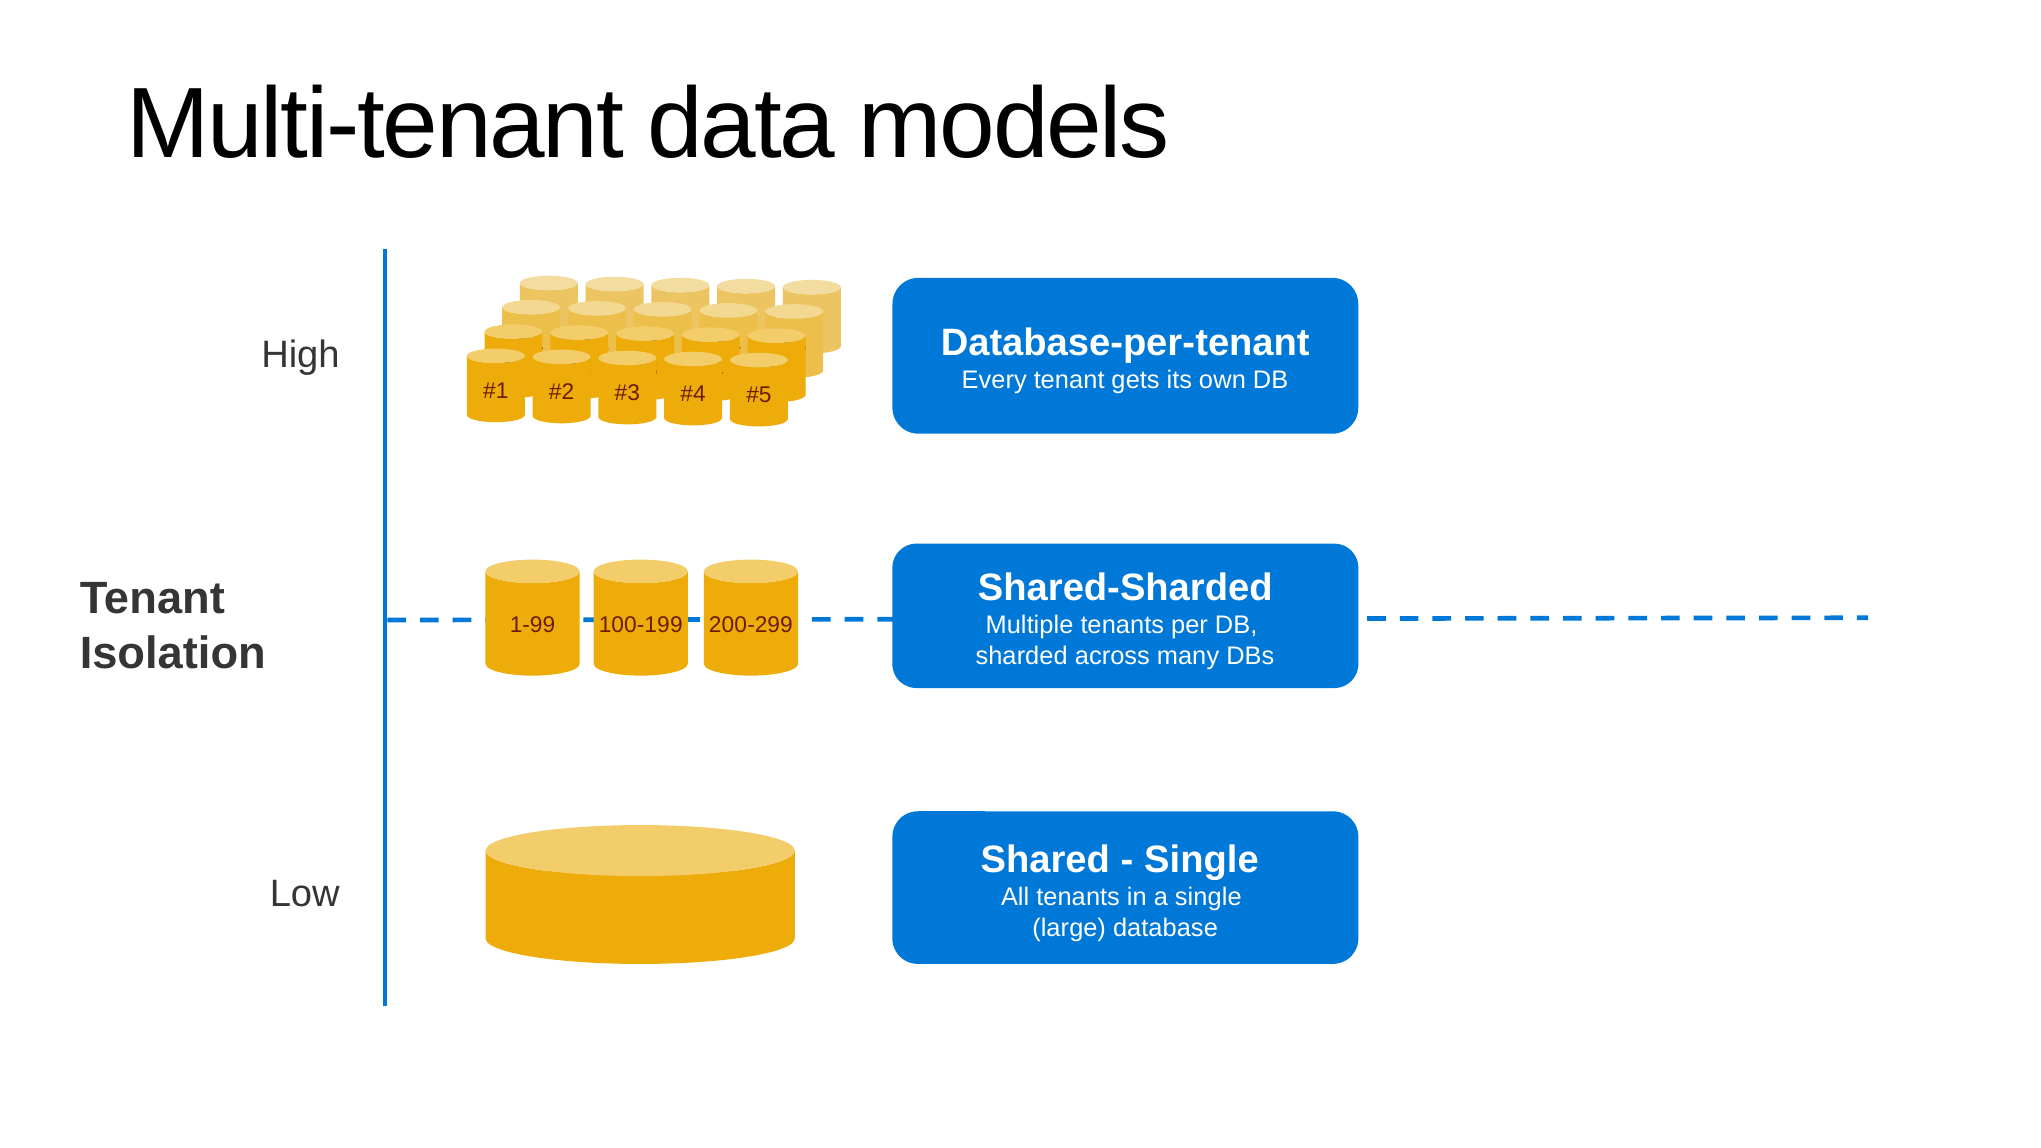

# Multi-tenant data models
High
Tenant Isolation
Low

Database-per-tenant
Every tenant gets its own DB

#1
#2
#3
#4
#5
#1
#2
#3
#4
#5
#1
#2
#3
#4
#5
Shared-Sharded
Multiple tenants per DB,
sharded across many DBs
1-99
100-199
200-299
Shared - Single
All tenants in a single
(large) database